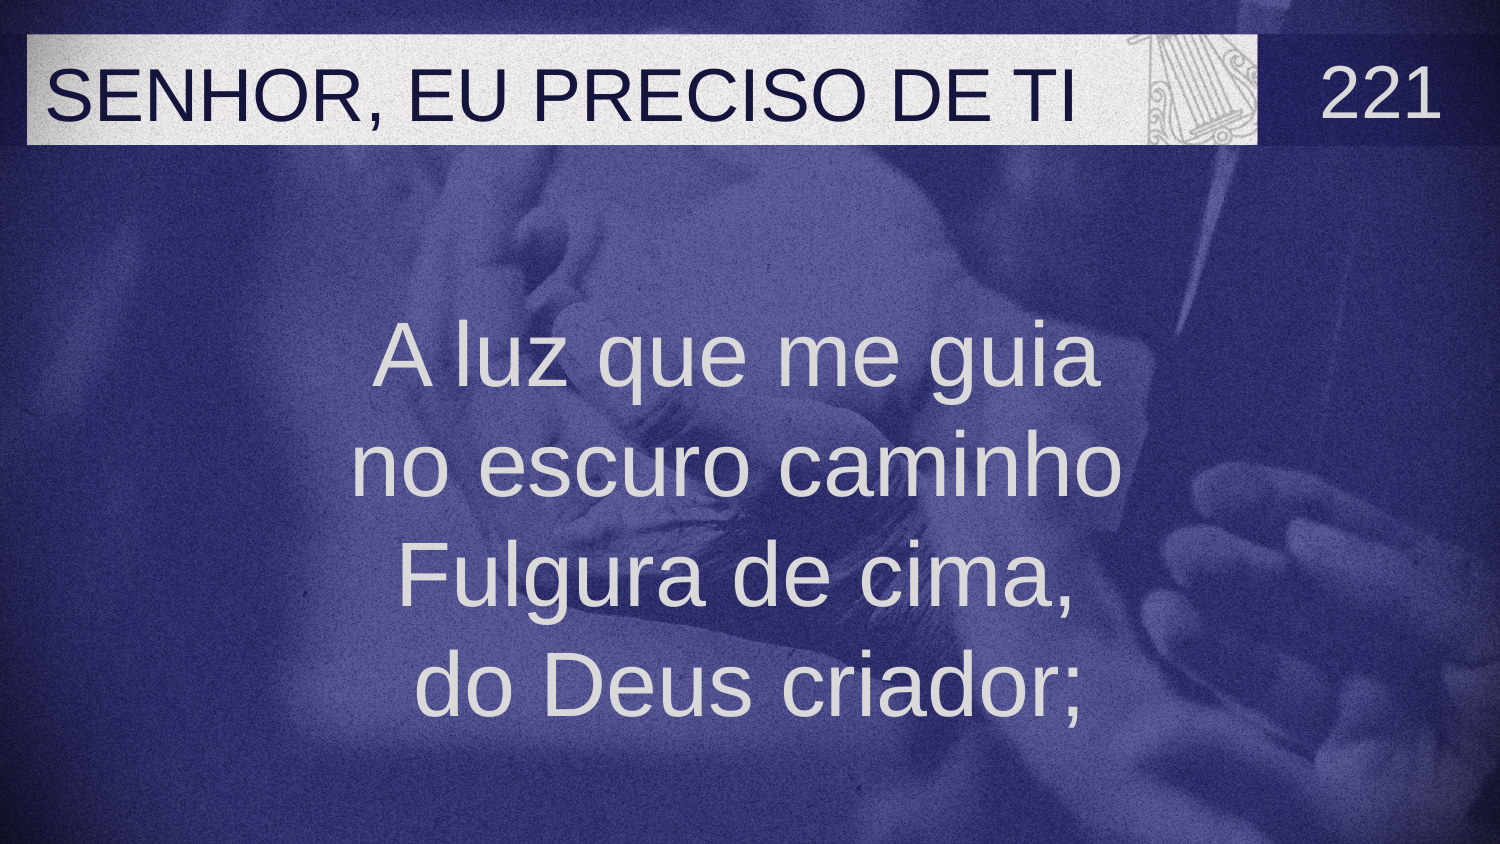

# SENHOR, EU PRECISO DE TI
221
A luz que me guia
no escuro caminho
Fulgura de cima,
do Deus criador;